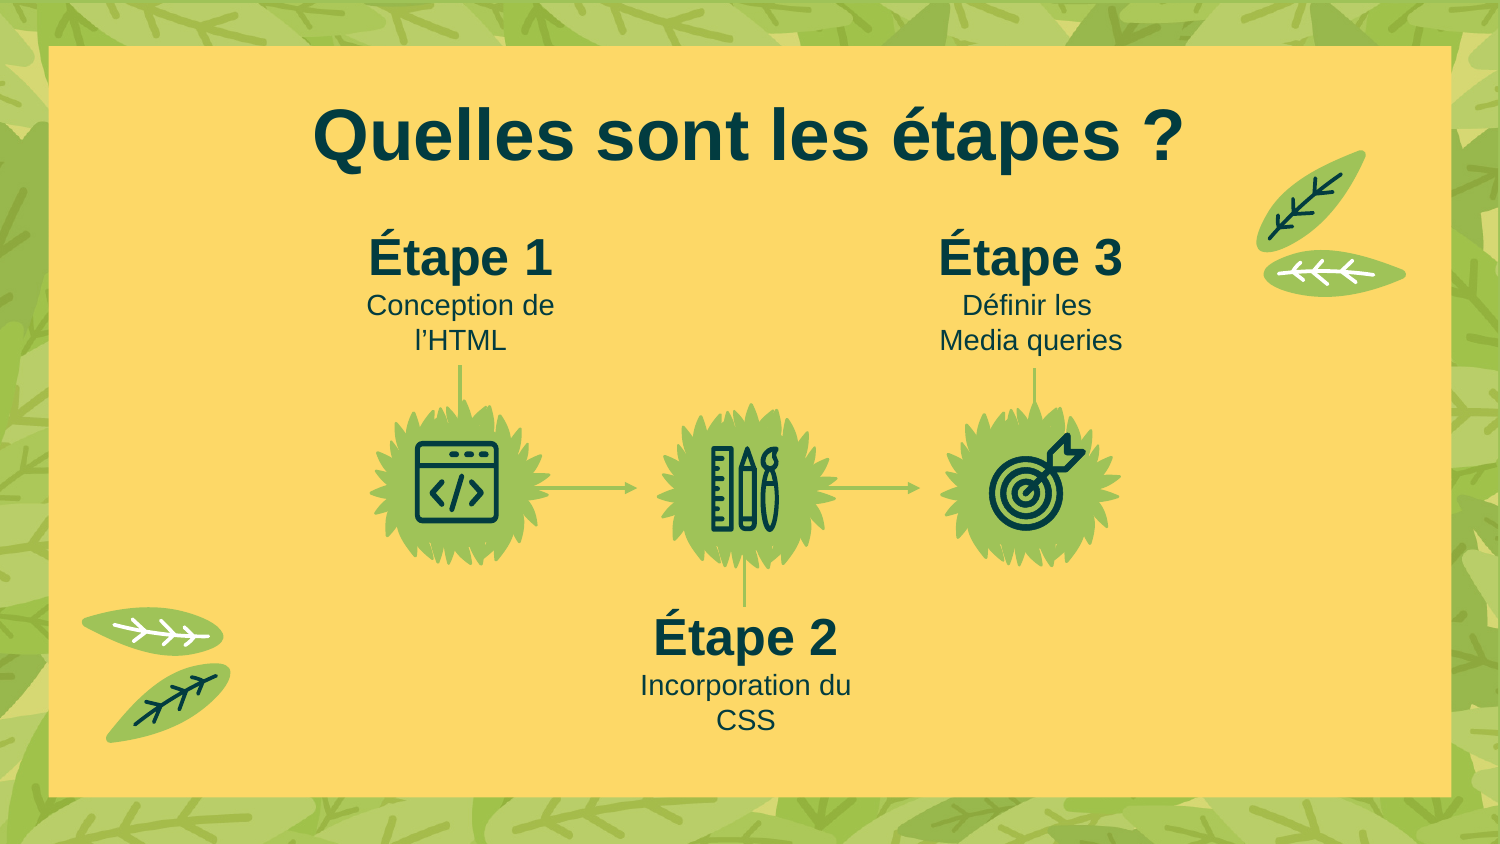

# Quelles sont les étapes ?

Étape 1
Étape 3

Conception de l’HTML
Définir les
Media queries

Étape 2
Incorporation du CSS